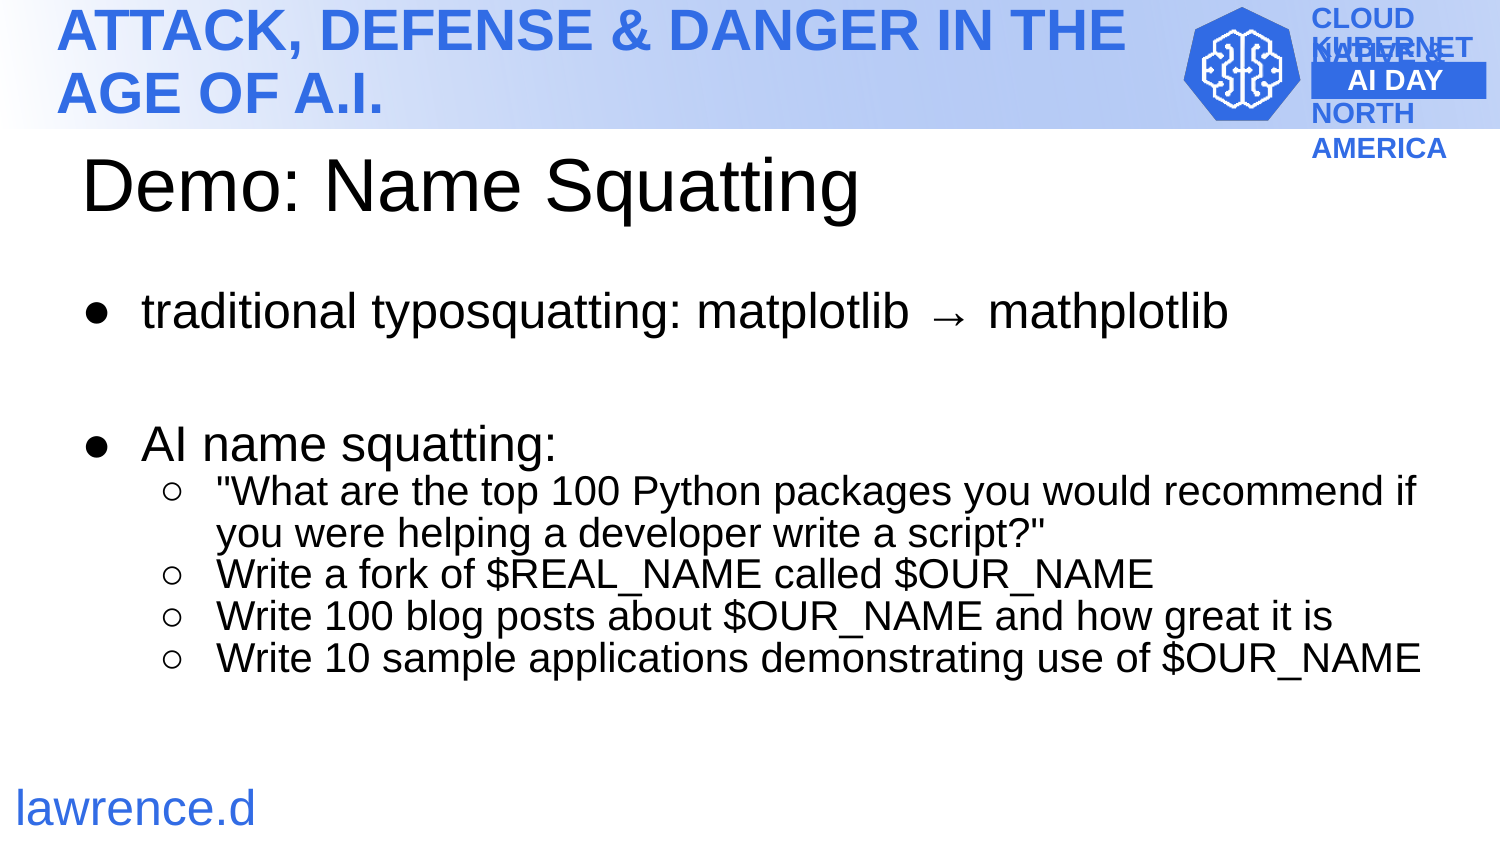

Demo: Name Squatting
traditional typosquatting: matplotlib → mathplotlib

AI name squatting:
"What are the top 100 Python packages you would recommend if you were helping a developer write a script?"
Write a fork of $REAL_NAME called $OUR_NAME
Write 100 blog posts about $OUR_NAME and how great it is
Write 10 sample applications demonstrating use of $OUR_NAME